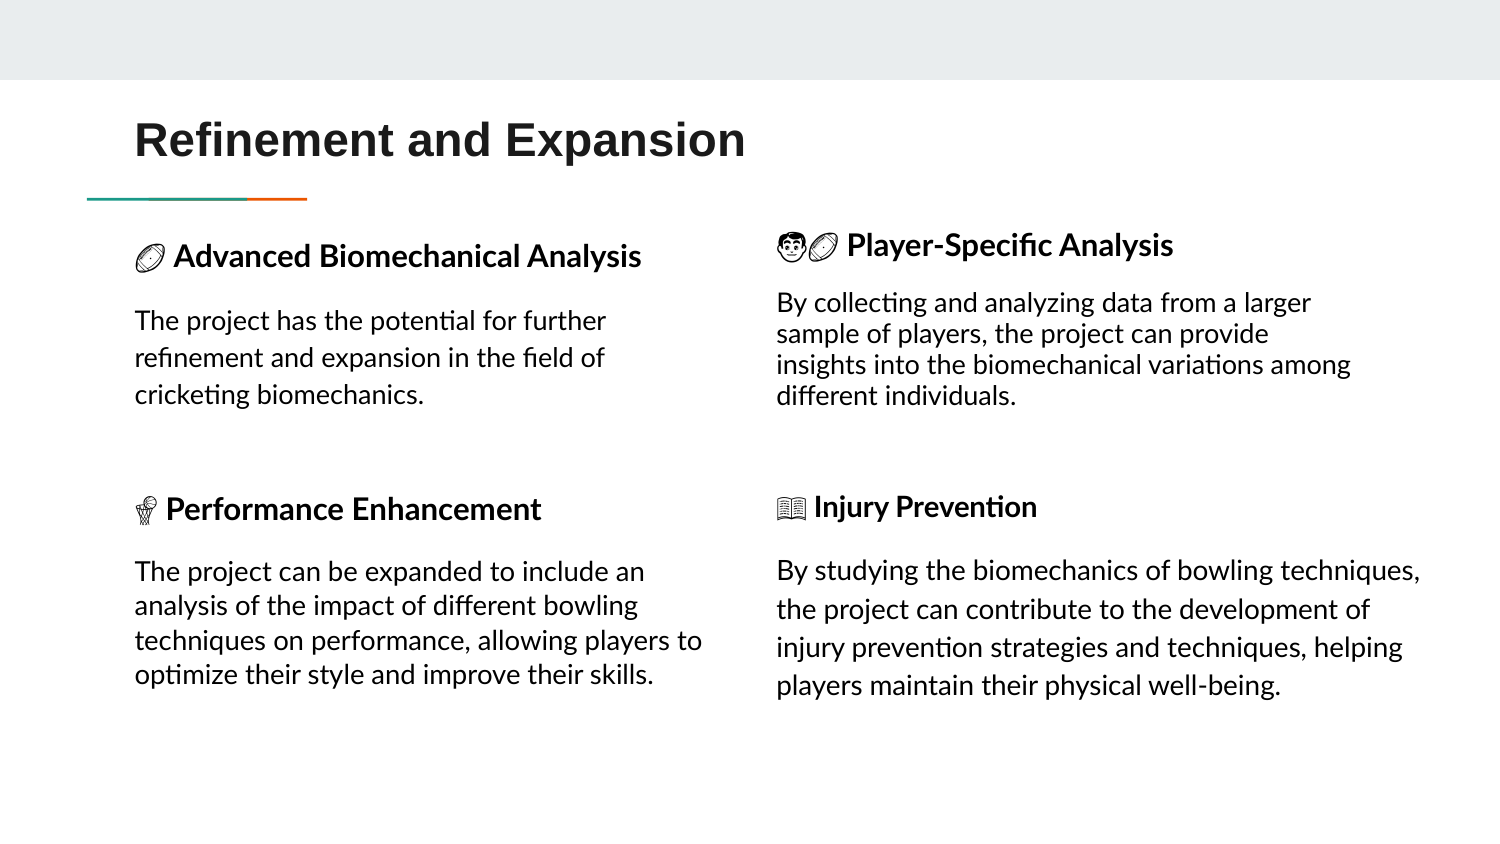

# Refinement and Expansion
👨‍🏈 Player-Specific Analysis
By collecting and analyzing data from a larger sample of players, the project can provide insights into the biomechanical variations among different individuals.

🏈 Advanced Biomechanical Analysis
The project has the potential for further refinement and expansion in the field of cricketing biomechanics.

📖 Injury Prevention
By studying the biomechanics of bowling techniques, the project can contribute to the development of injury prevention strategies and techniques, helping players maintain their physical well-being.

🏀 Performance Enhancement
The project can be expanded to include an analysis of the impact of different bowling techniques on performance, allowing players to optimize their style and improve their skills.